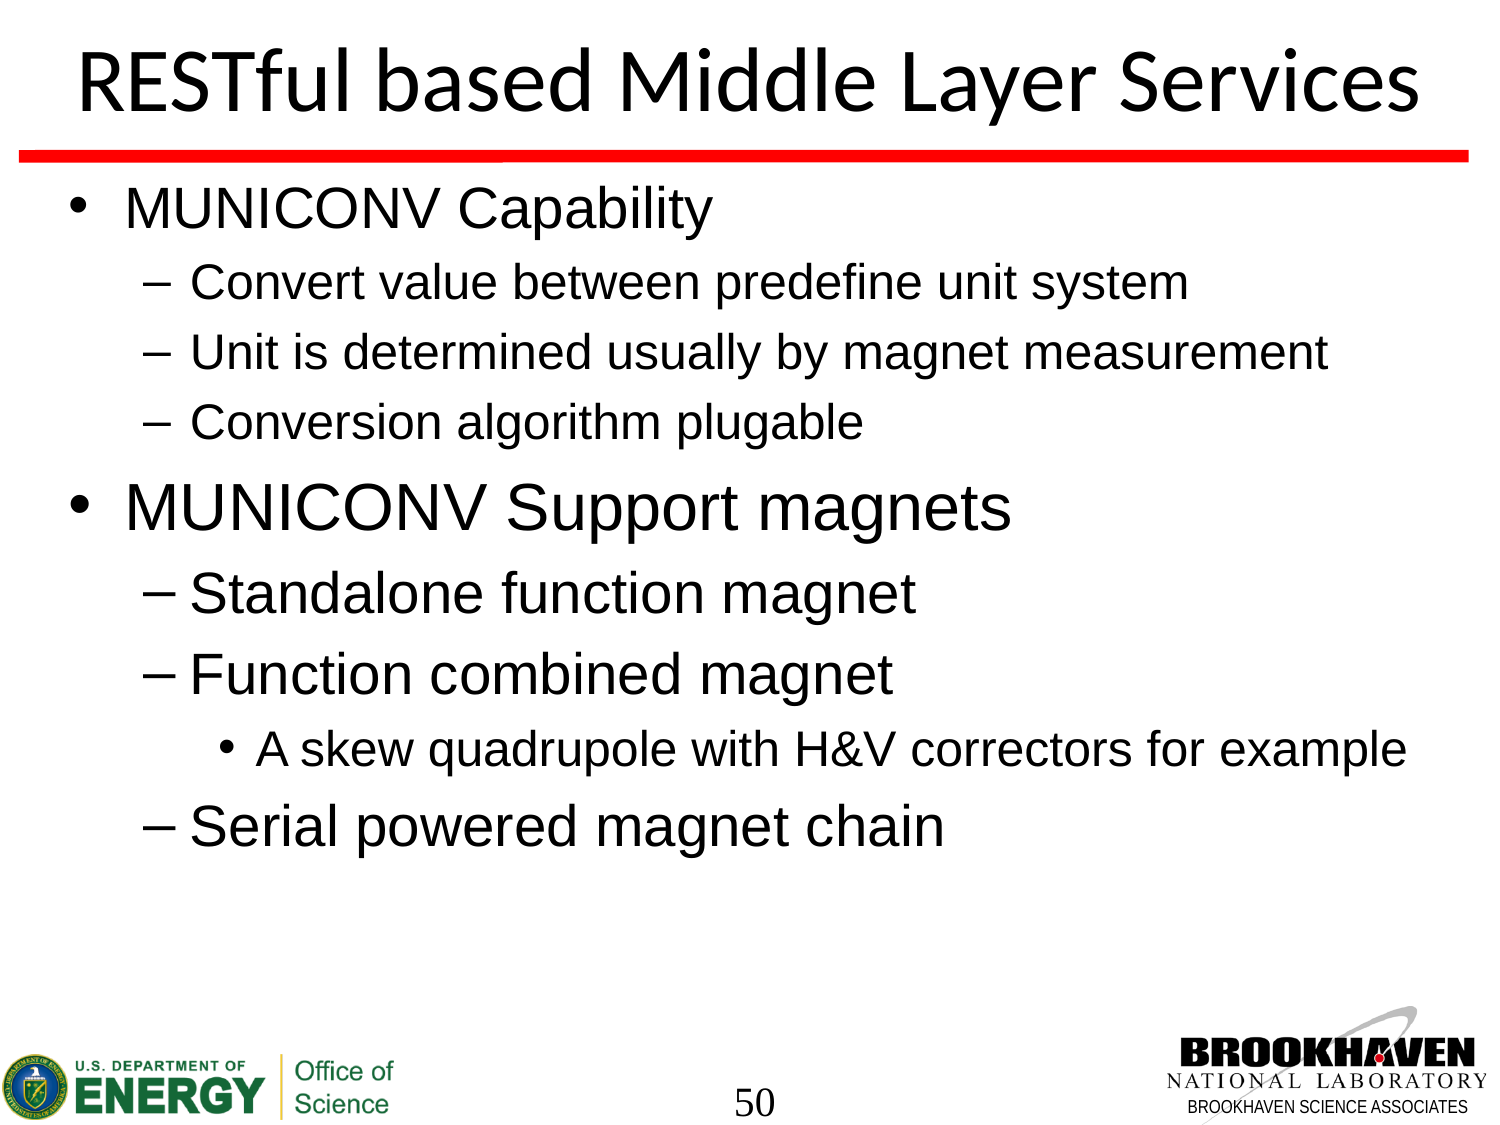

# RESTful based Middle Layer Services
MUNICONV Capability
Convert value between predefine unit system
Unit is determined usually by magnet measurement
Conversion algorithm plugable
MUNICONV Support magnets
Standalone function magnet
Function combined magnet
A skew quadrupole with H&V correctors for example
Serial powered magnet chain